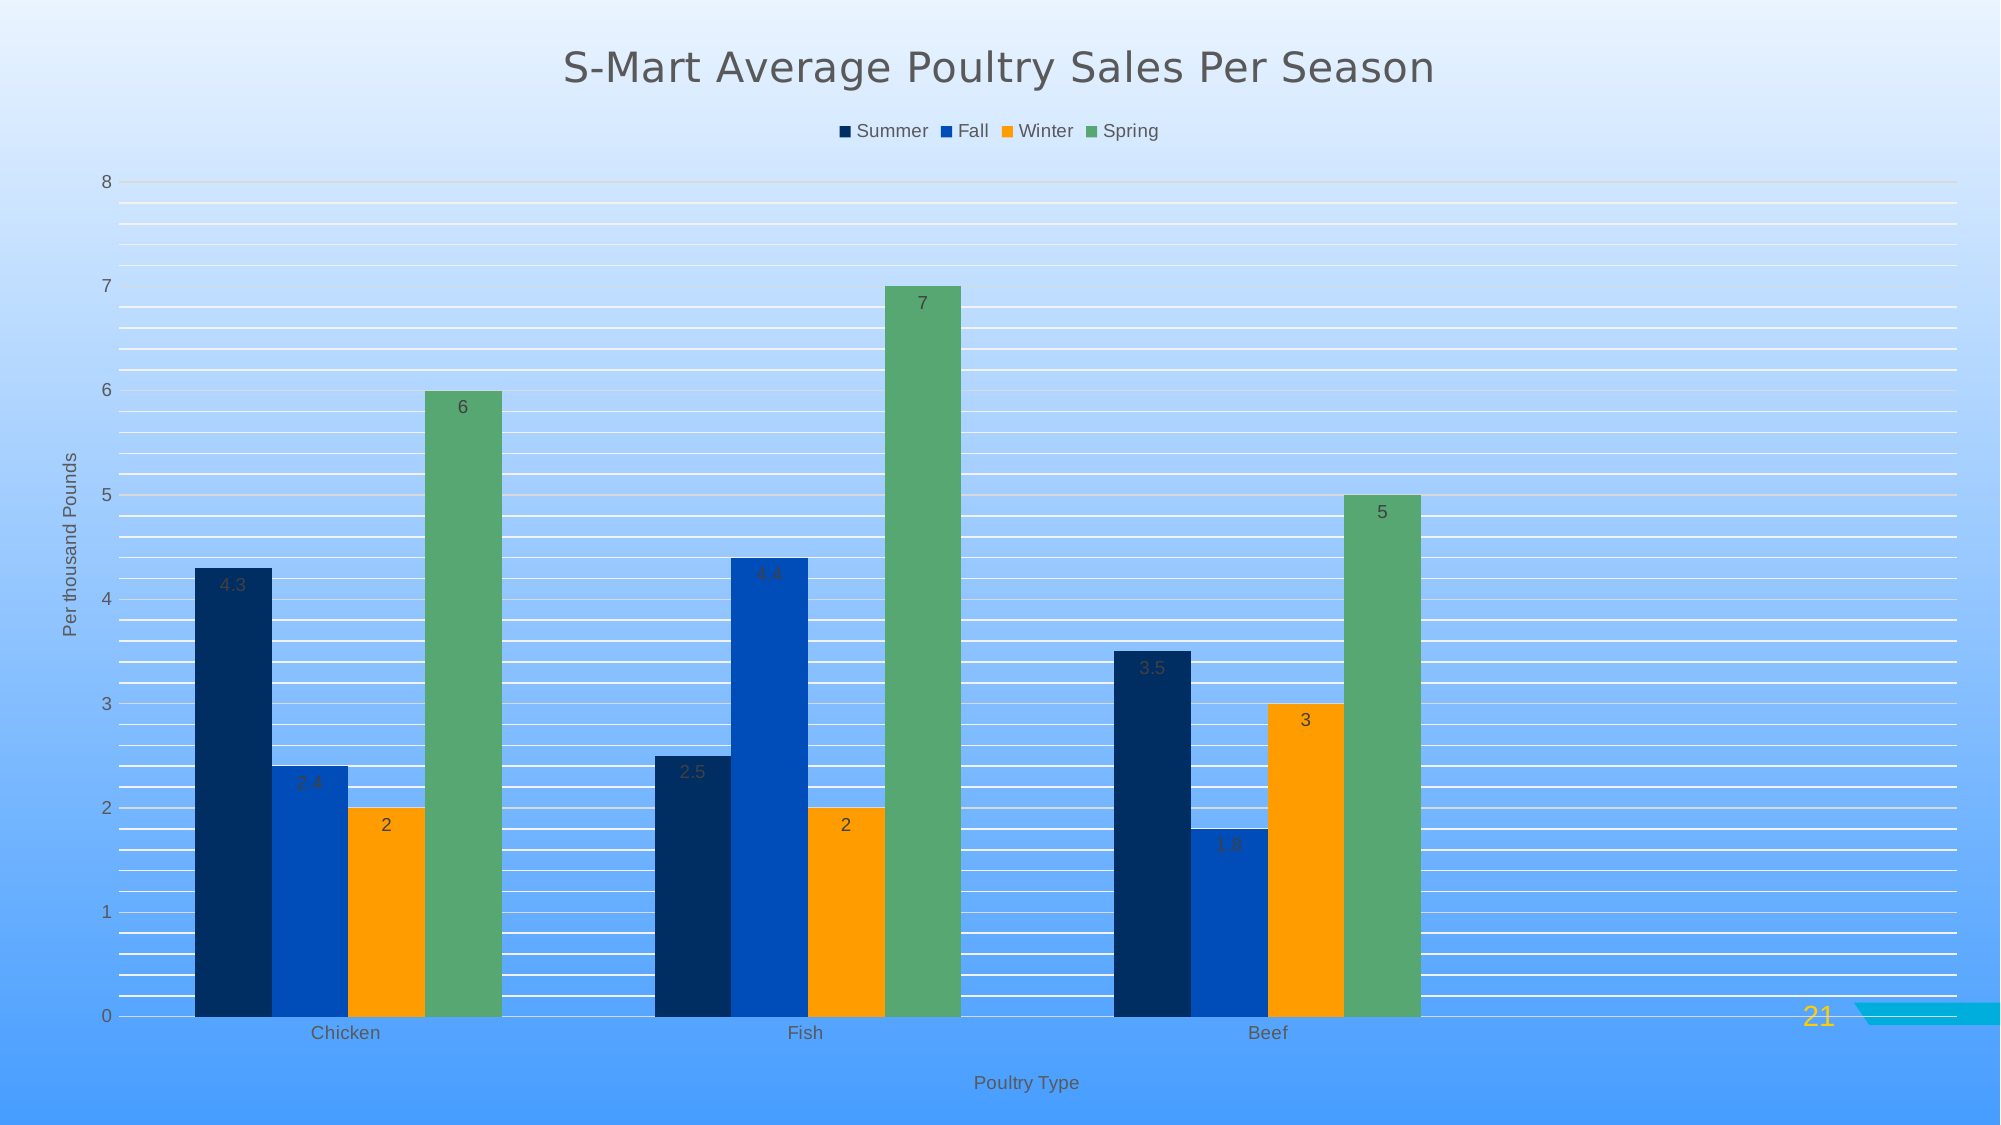

### Chart: S-Mart Average Poultry Sales Per Season

| Category | Summer | Fall | Winter | Spring |
|---|---|---|---|---|
| Chicken  | 4.3 | 2.4 | 2.0 | 6.0 |
| Fish  | 2.5 | 4.4 | 2.0 | 7.0 |
| Beef | 3.5 | 1.8 | 3.0 | 5.0 |
21